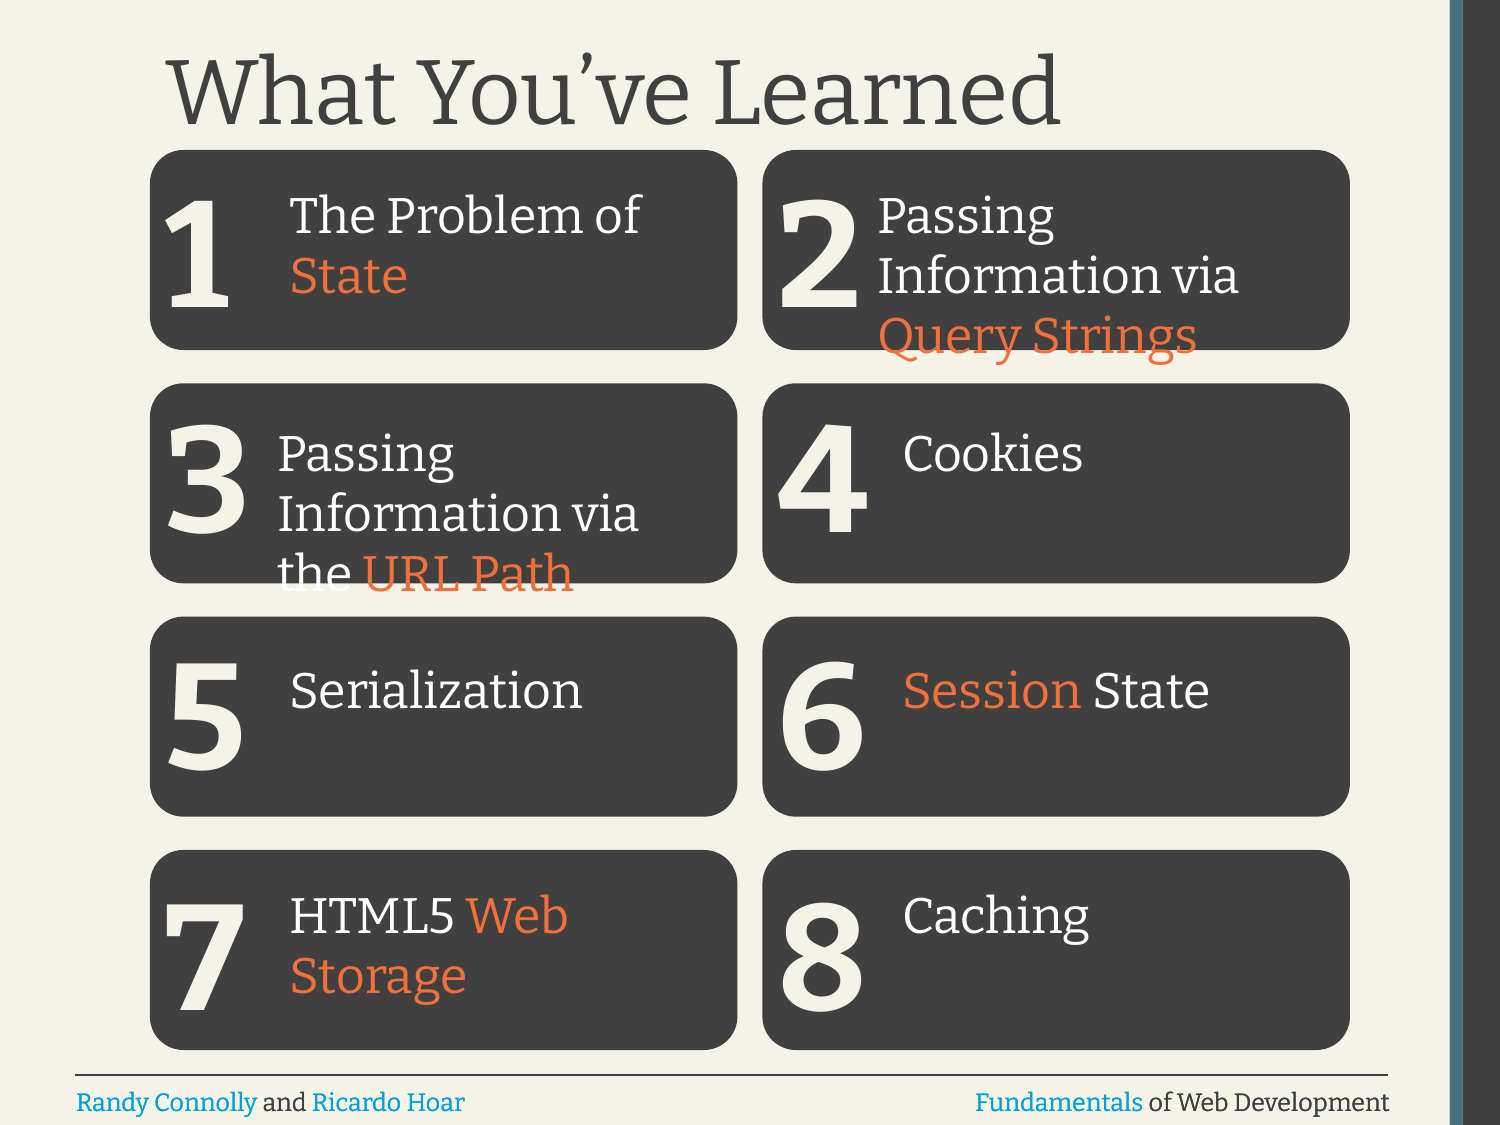

# What You’ve Learned

1

2
The Problem of State
Passing Information via Query Strings
3
4

Passing Information via the URL Path
Cookies
5
6

Serialization
Session State

7
8
HTML5 Web Storage
Caching
7